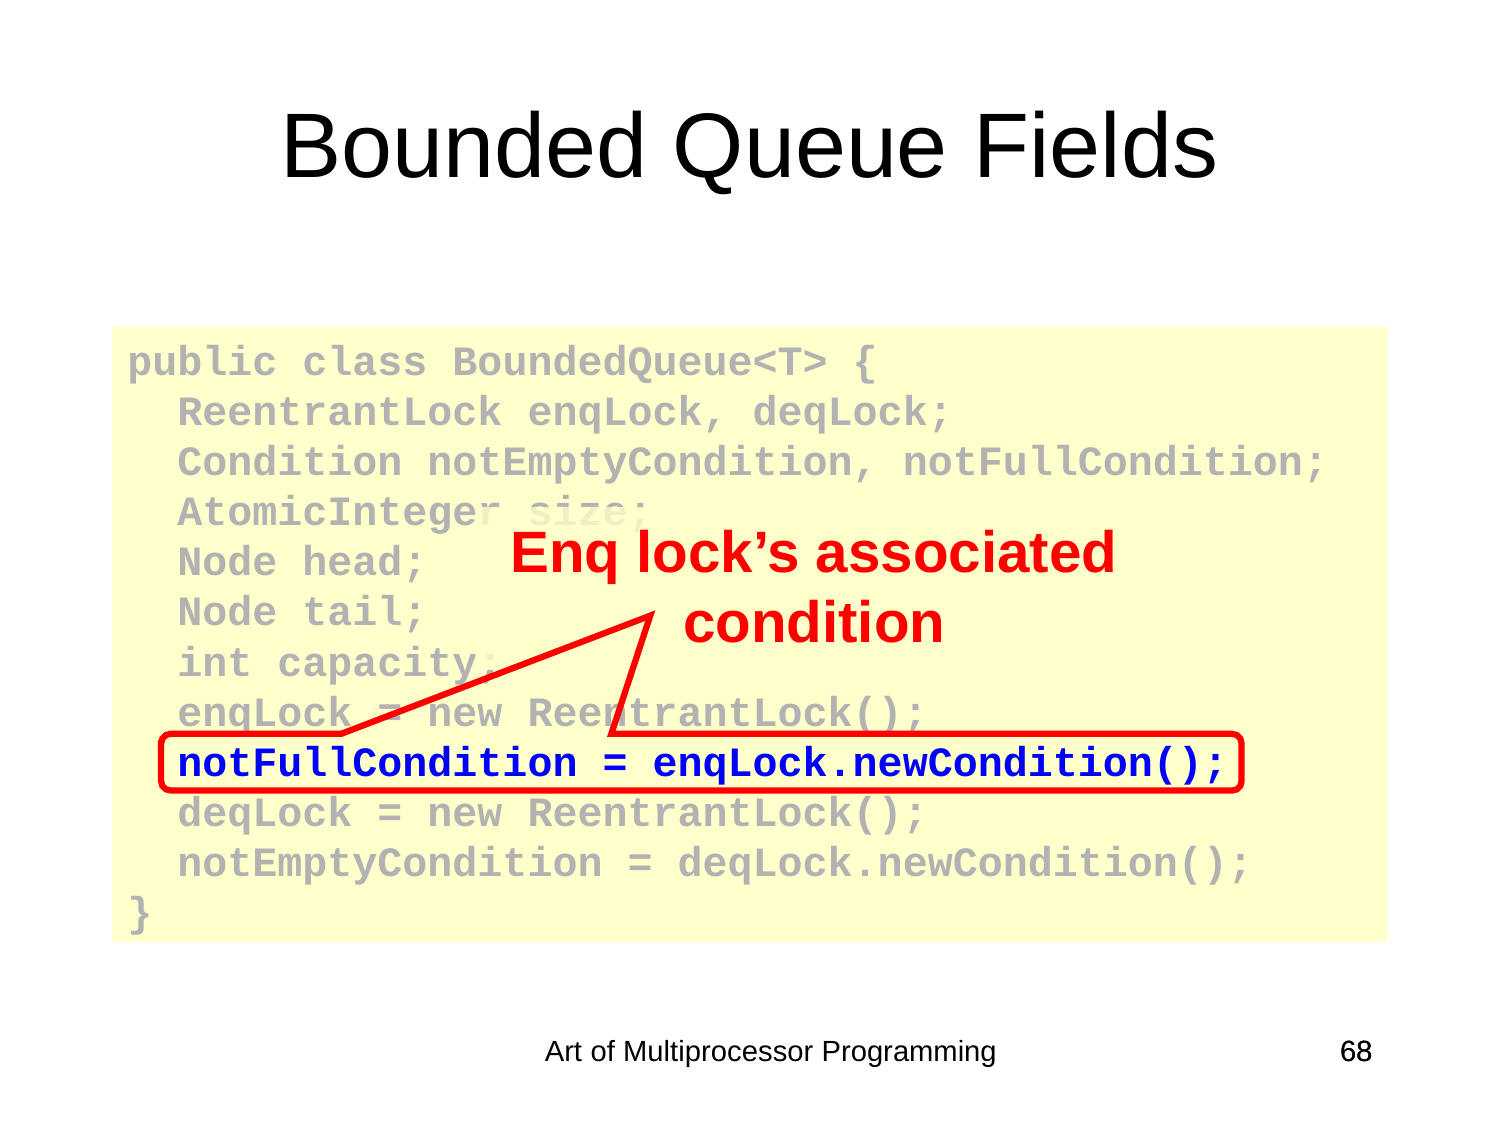

Bounded Queue Fields
public class BoundedQueue<T> {
  ReentrantLock enqLock, deqLock;
  Condition notEmptyCondition, notFullCondition;
  AtomicInteger size;
  Node head;
  Node tail;
  int capacity;
  enqLock = new ReentrantLock();
  notFullCondition = enqLock.newCondition();
  deqLock = new ReentrantLock();
  notEmptyCondition = deqLock.newCondition();
}
Enq lock’s associated condition

Art of Multiprocessor Programming
68
68